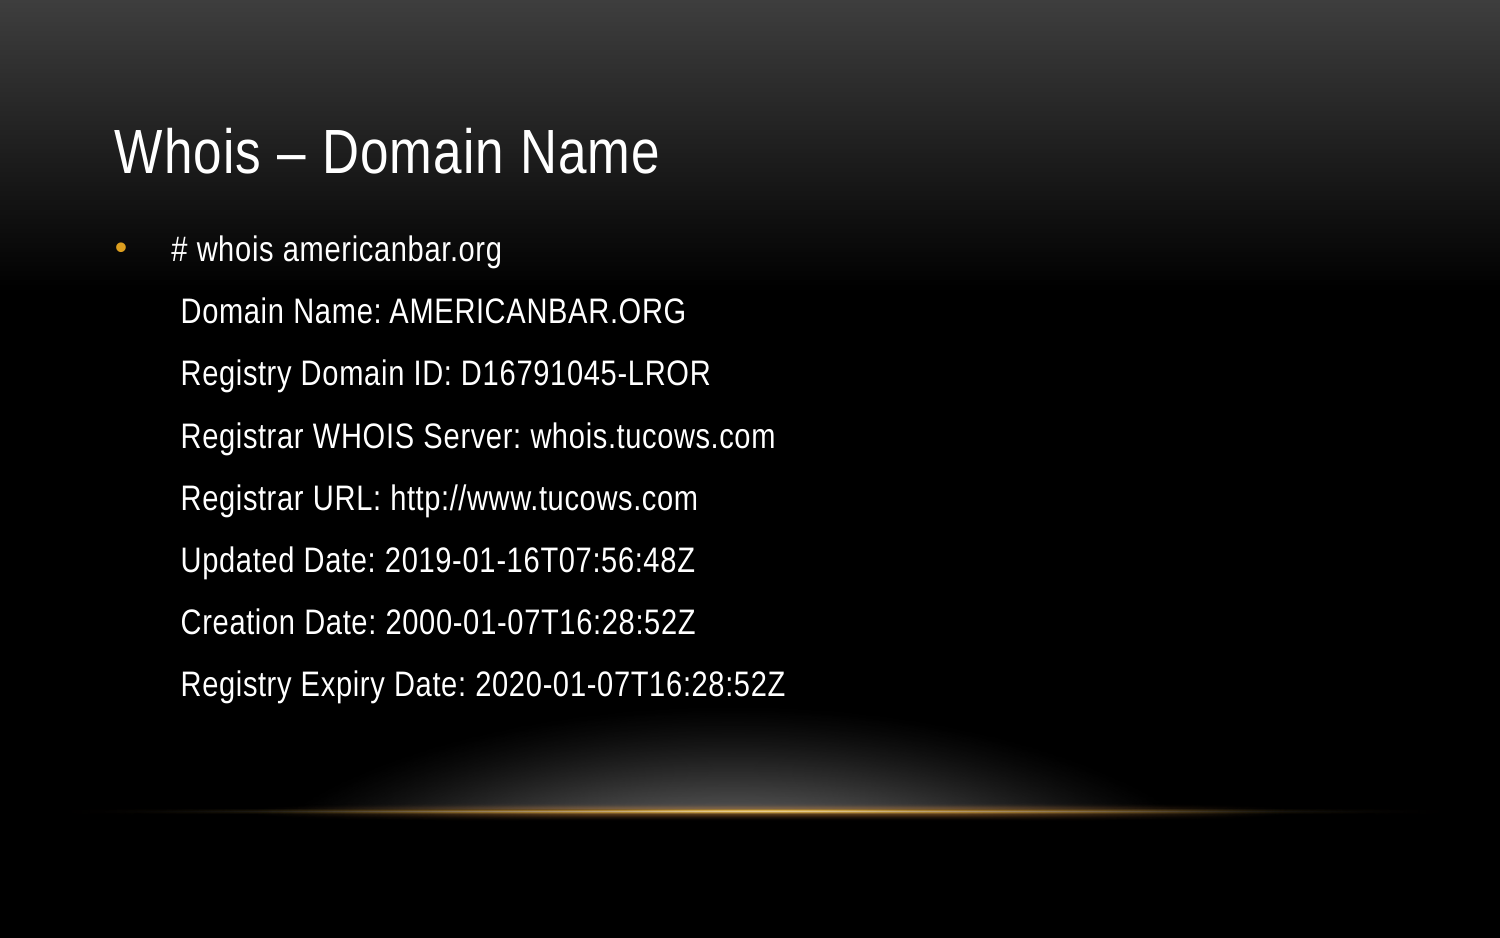

# Whois – Domain Name
# whois americanbar.org
Domain Name: AMERICANBAR.ORG
Registry Domain ID: D16791045-LROR
Registrar WHOIS Server: whois.tucows.com
Registrar URL: http://www.tucows.com
Updated Date: 2019-01-16T07:56:48Z
Creation Date: 2000-01-07T16:28:52Z
Registry Expiry Date: 2020-01-07T16:28:52Z